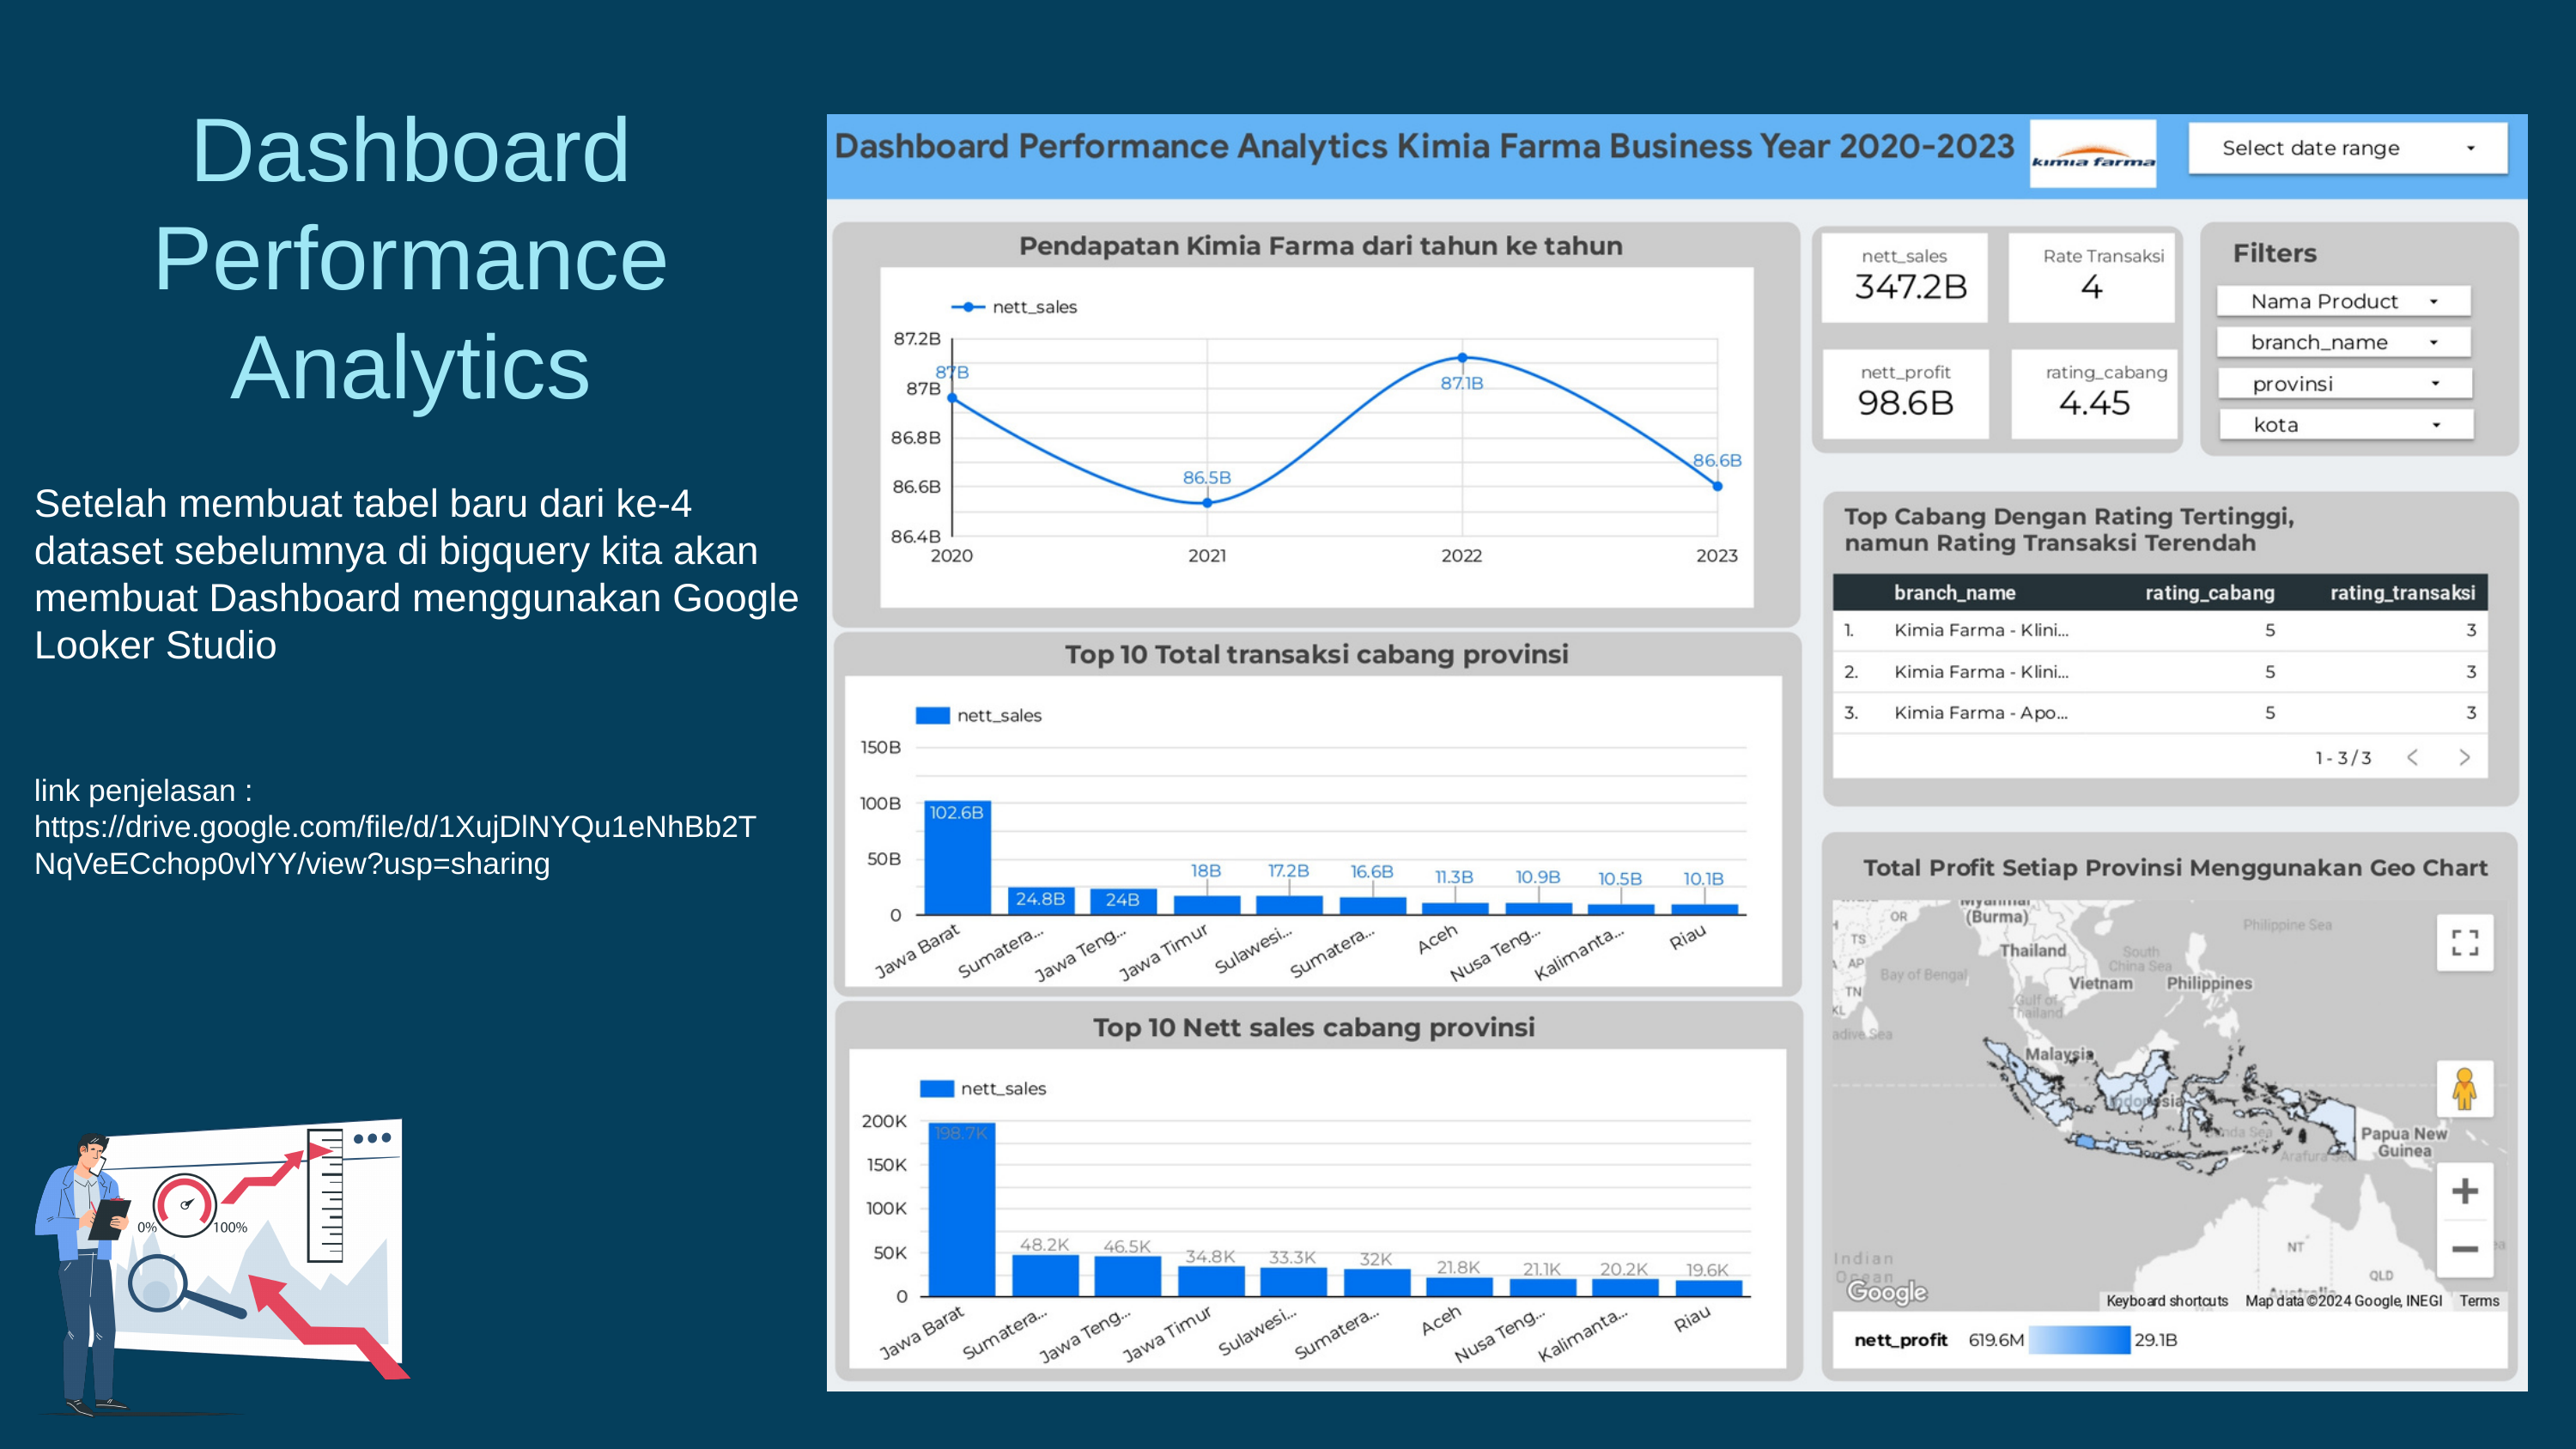

Dashboard Performance Analytics

Setelah membuat tabel baru dari ke-4 dataset sebelumnya di bigquery kita akan membuat Dashboard menggunakan Google Looker Studio
link penjelasan : https://drive.google.com/file/d/1XujDlNYQu1eNhBb2TNqVeECchop0vlYY/view?usp=sharing